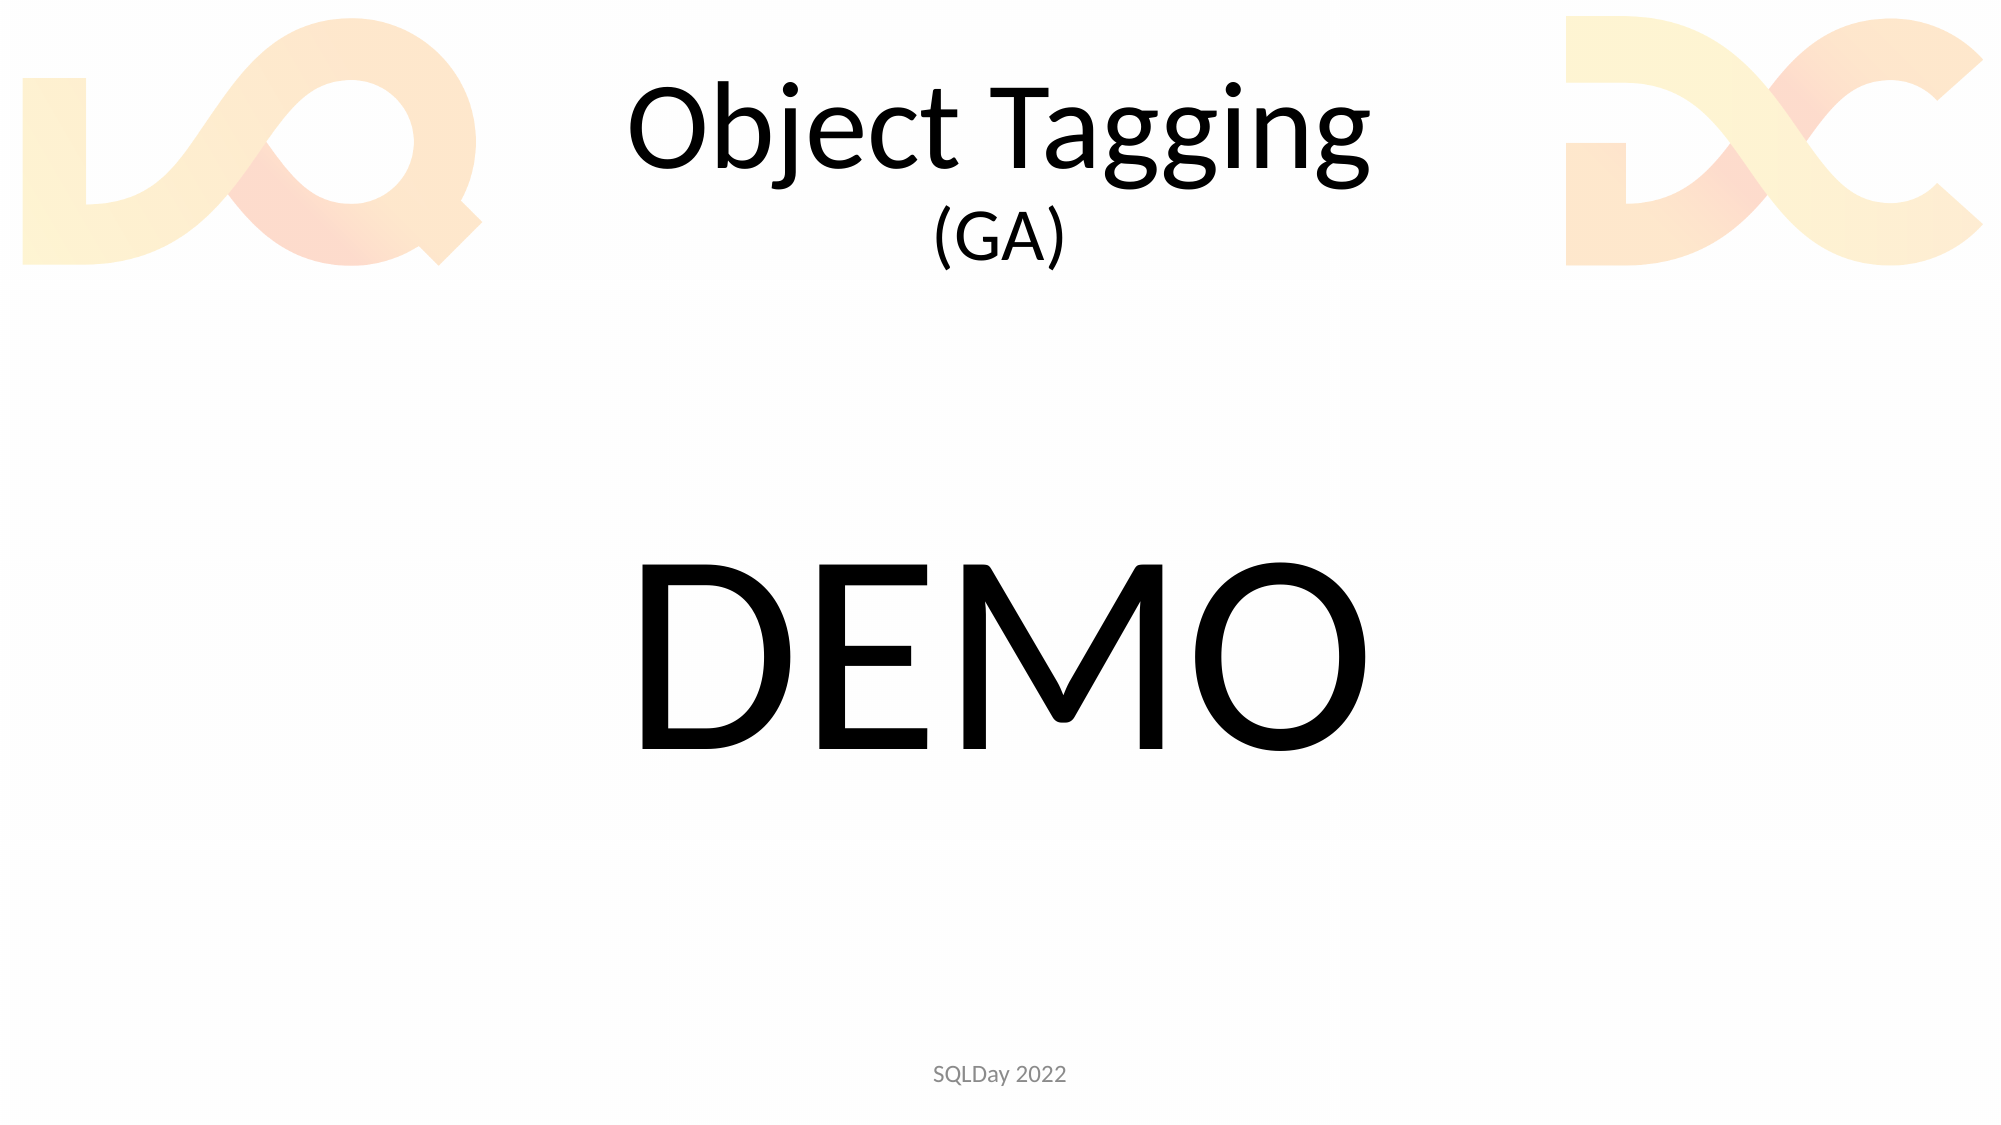

# Object Tagging (GA)
DEMO
SQLDay 2022